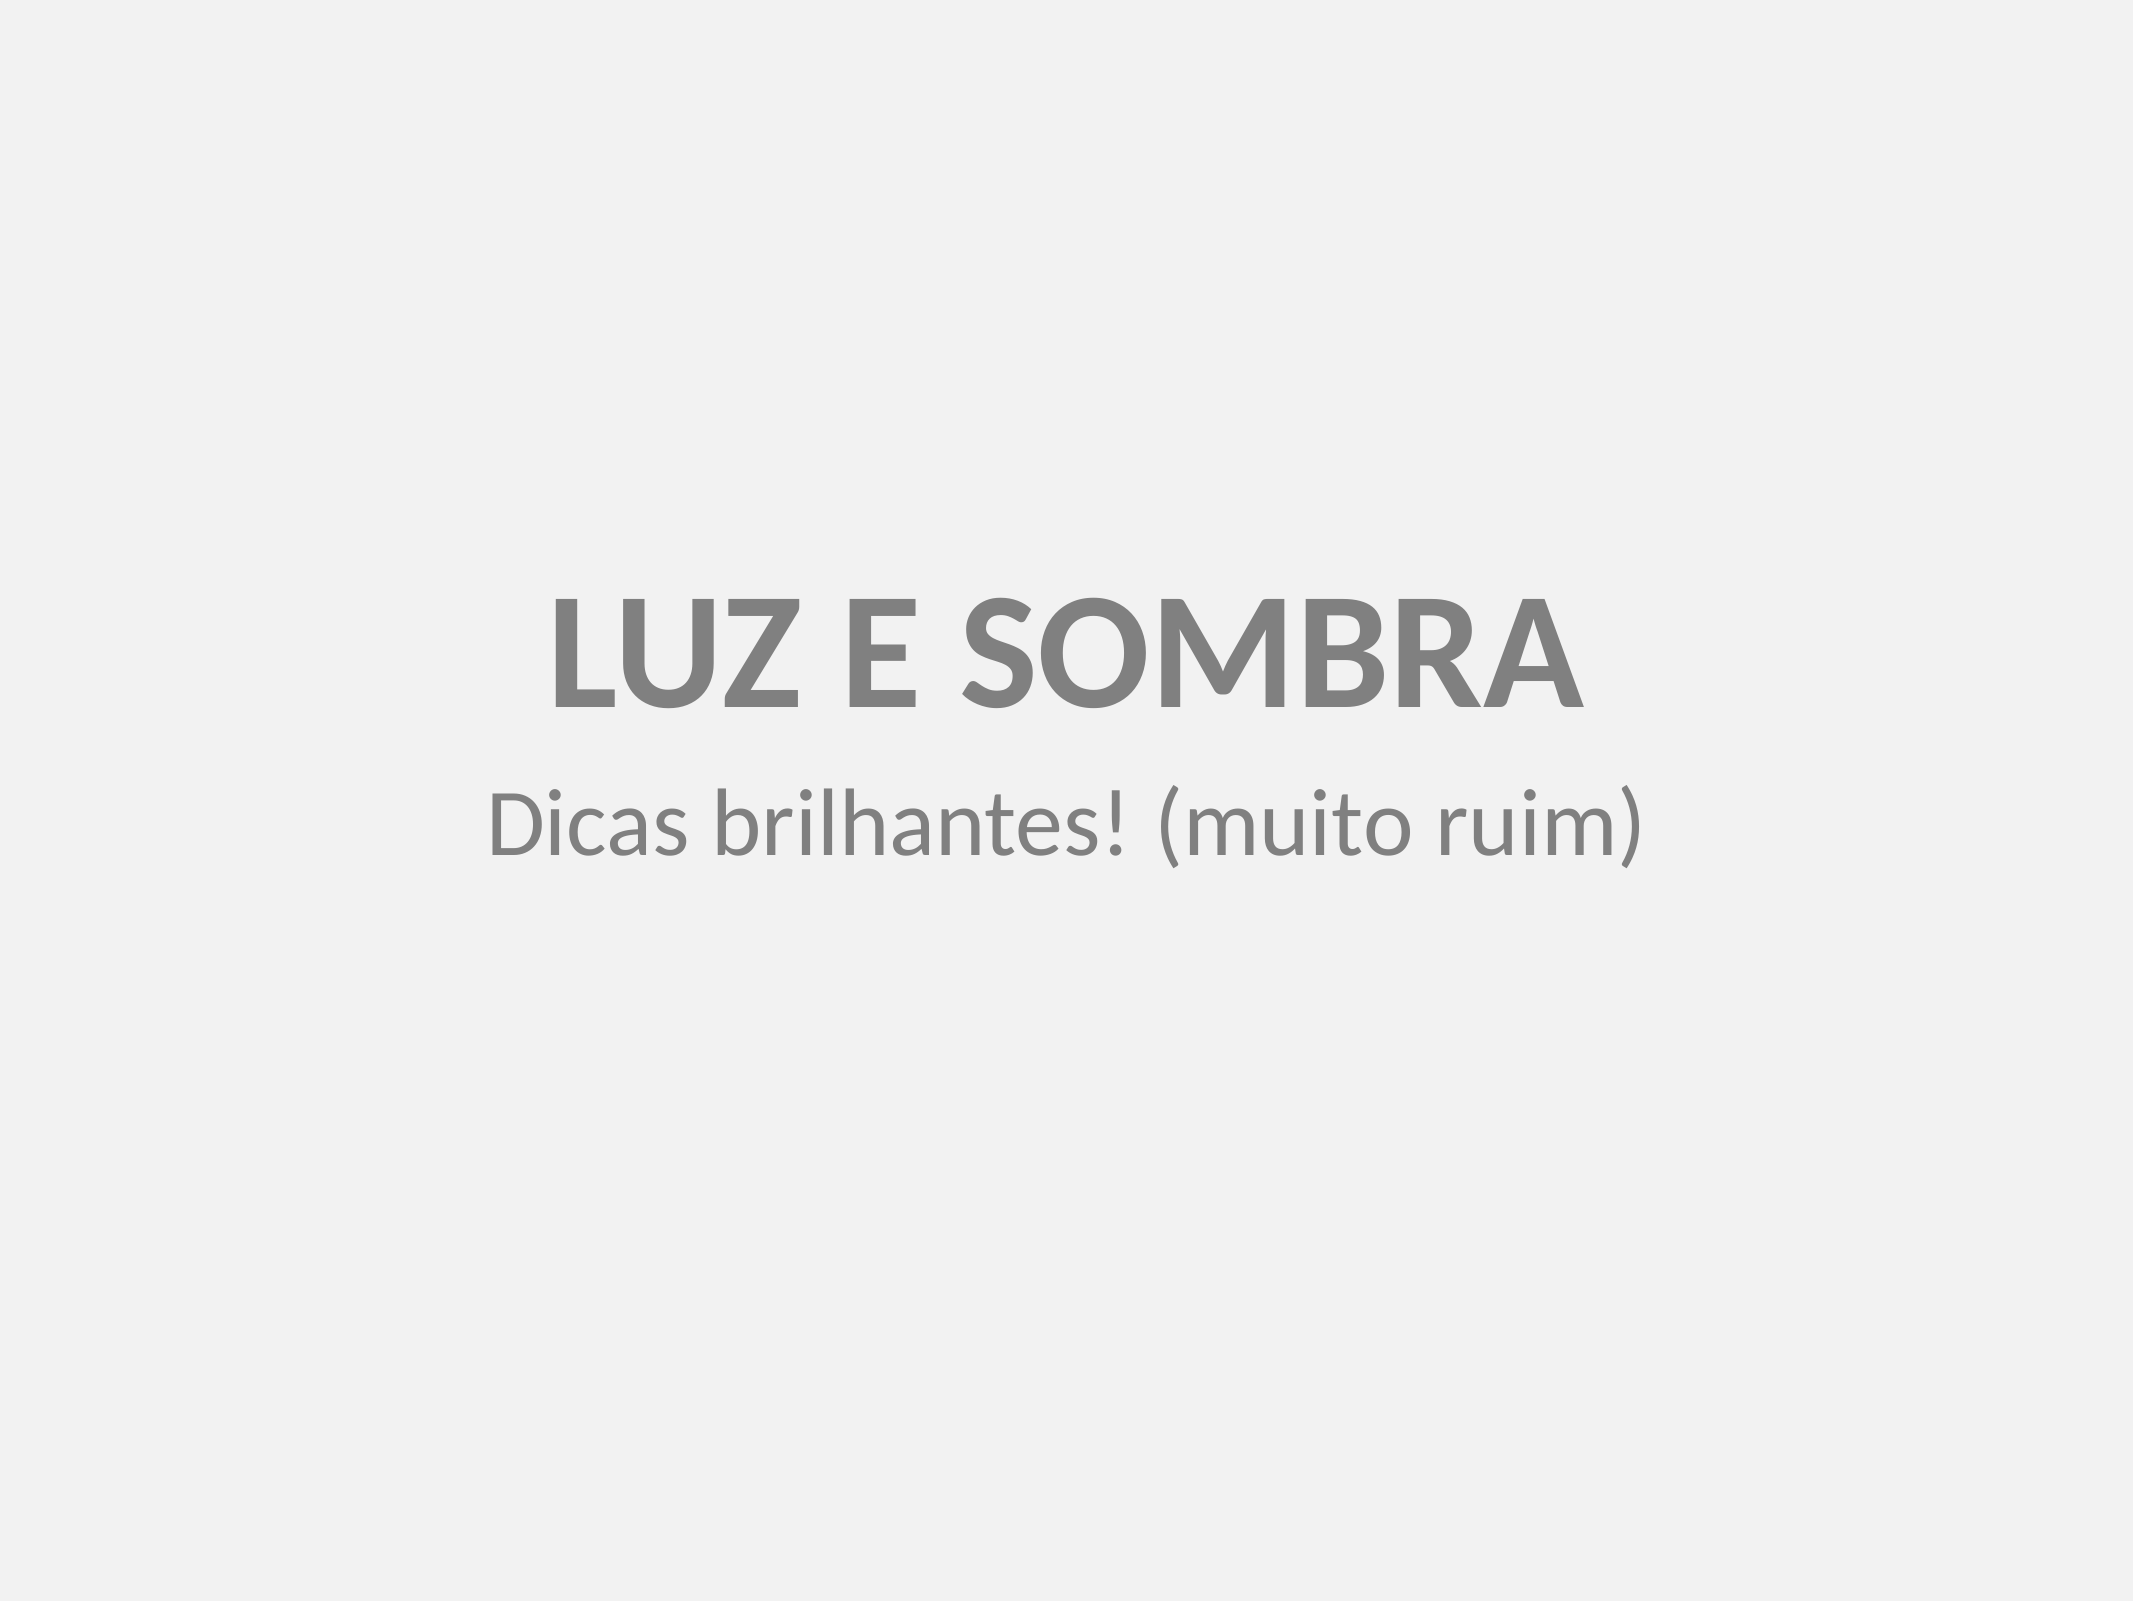

LUZ E SOMBRA
Dicas brilhantes! (muito ruim)